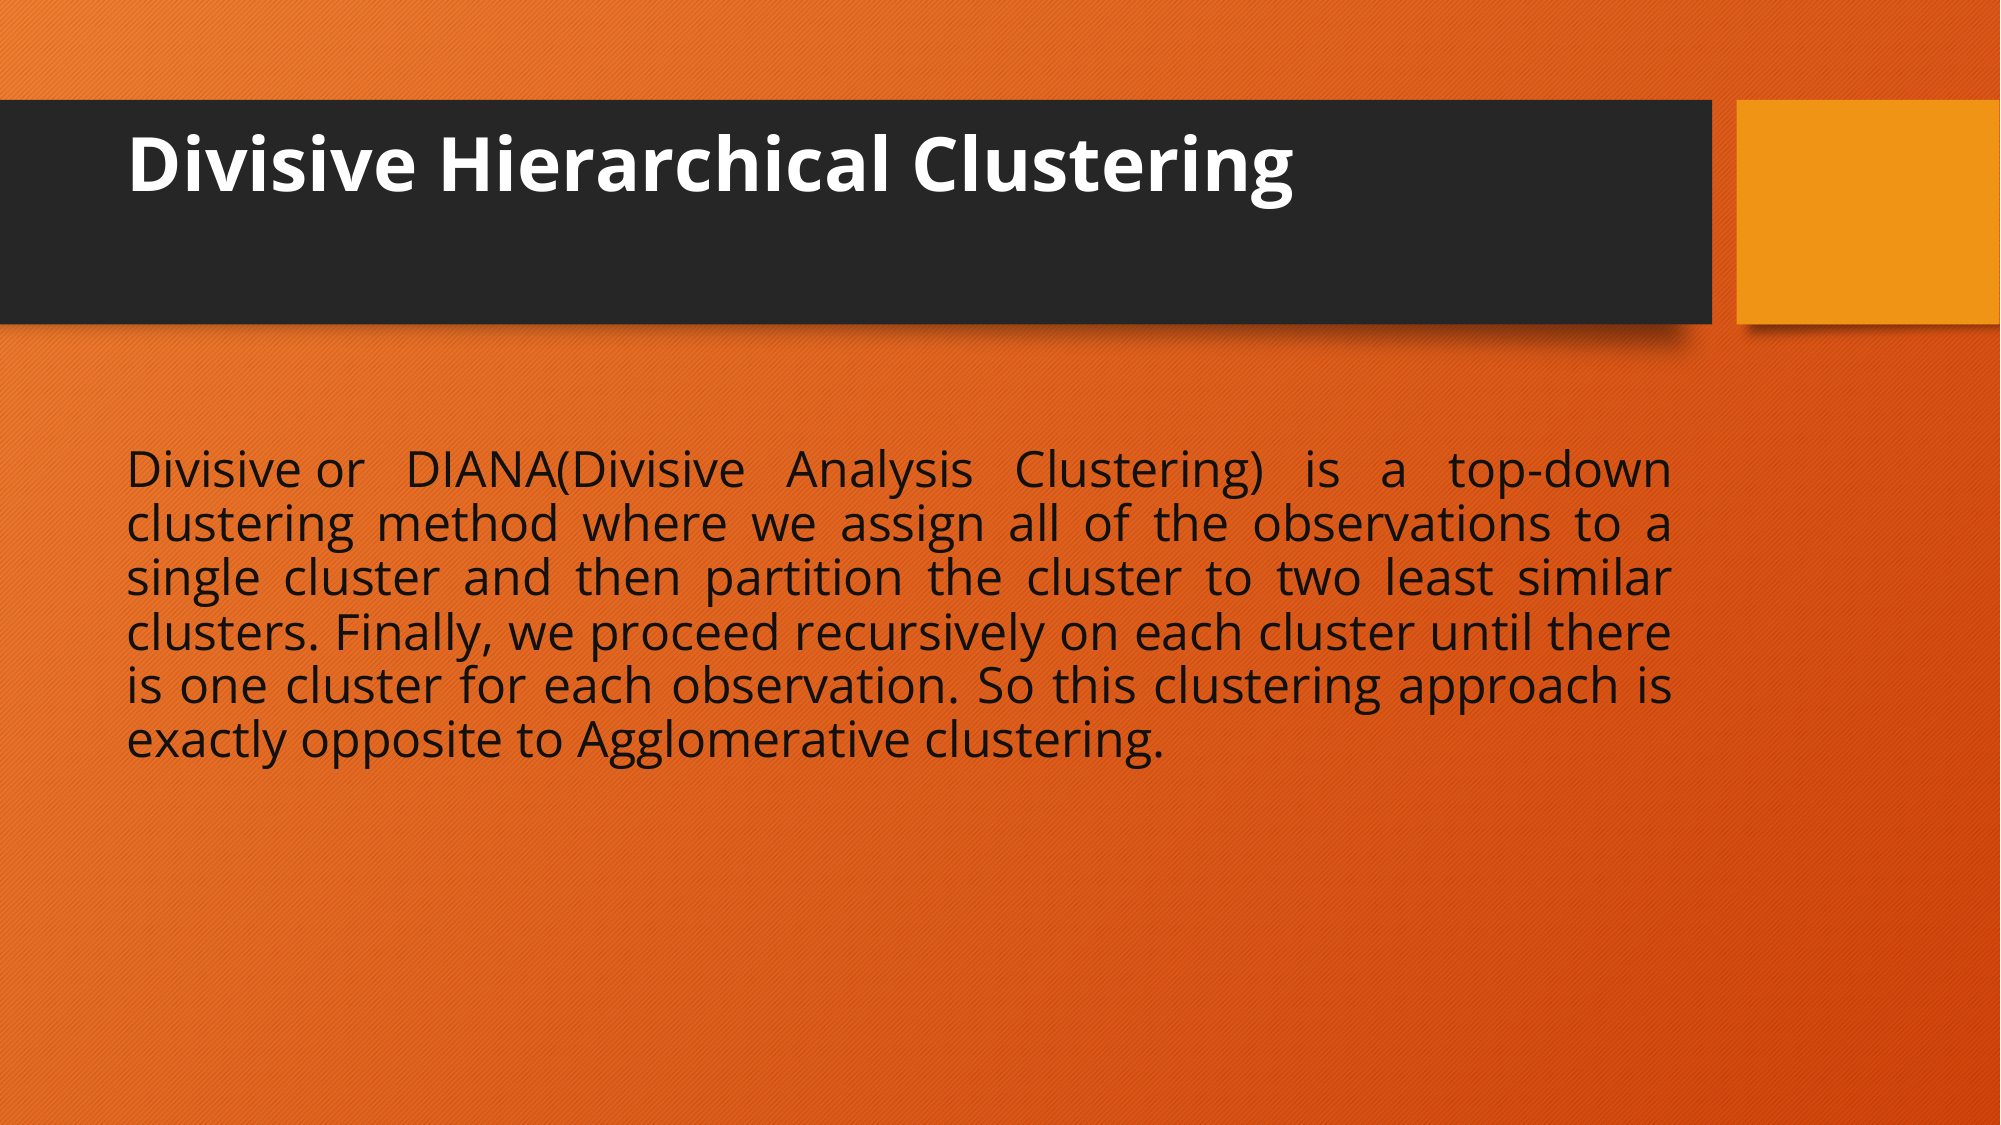

# Divisive Hierarchical Clustering
 
Divisive or DIANA(Divisive Analysis Clustering) is a top-down clustering method where we assign all of the observations to a single cluster and then partition the cluster to two least similar clusters. Finally, we proceed recursively on each cluster until there is one cluster for each observation. So this clustering approach is exactly opposite to Agglomerative clustering.